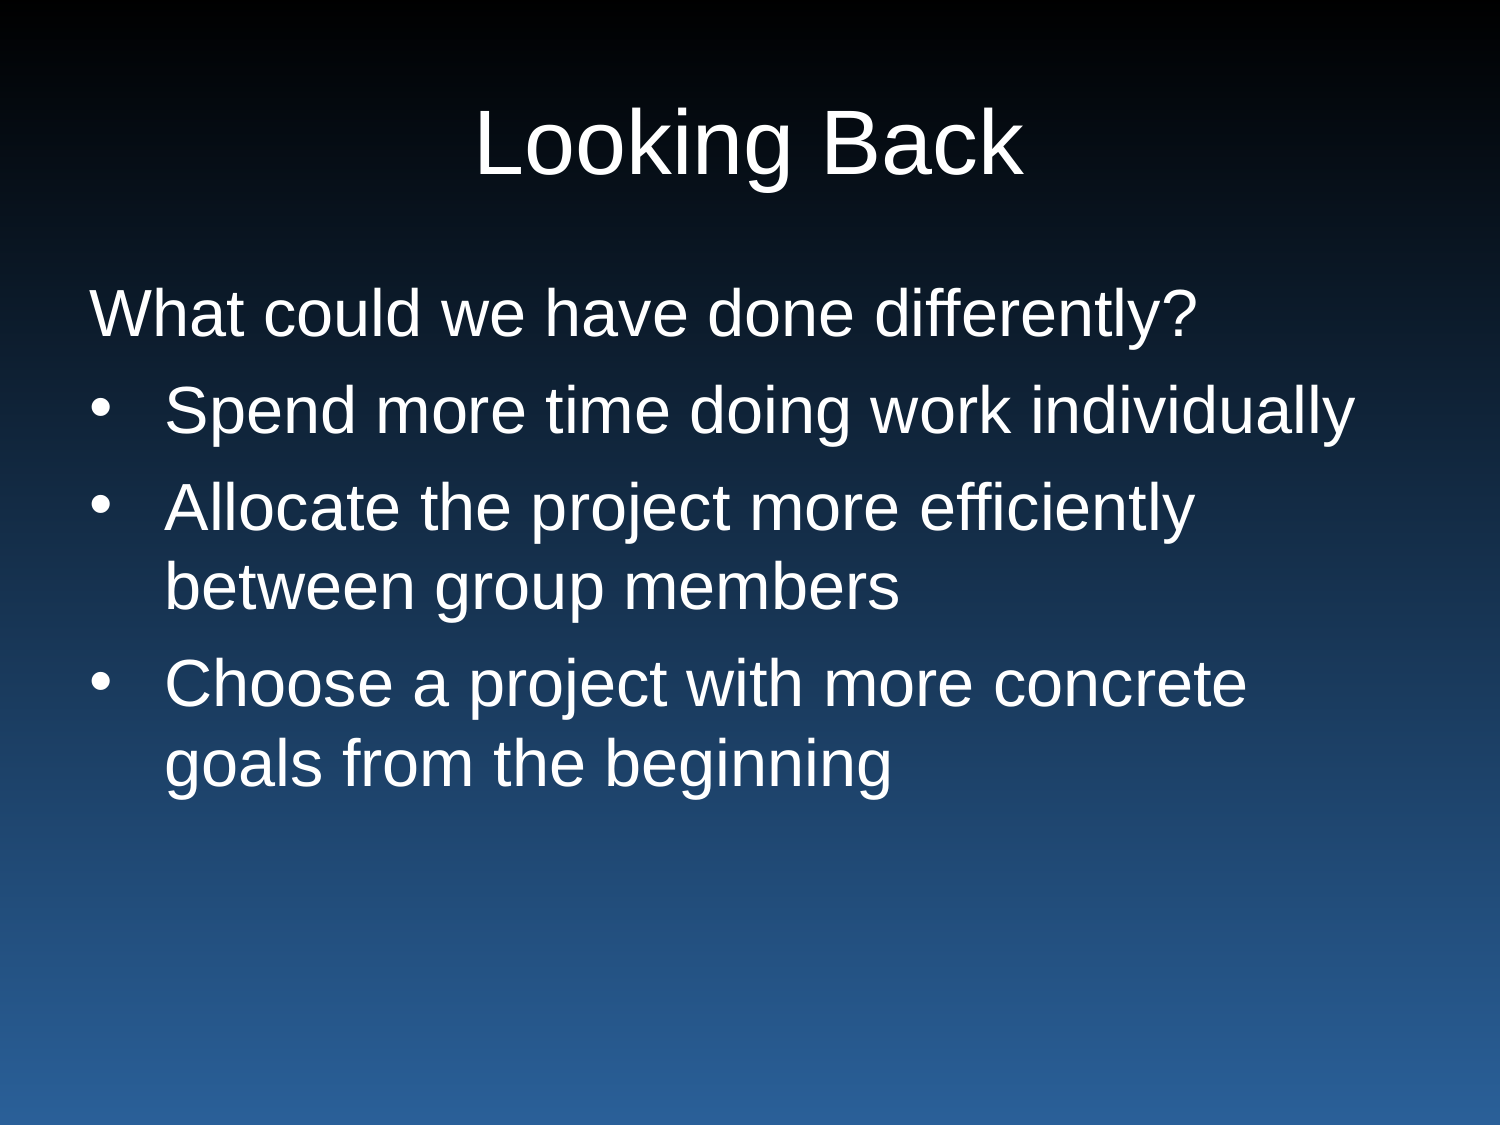

# Looking Back
What could we have done differently?
Spend more time doing work individually
Allocate the project more efficiently between group members
Choose a project with more concrete goals from the beginning